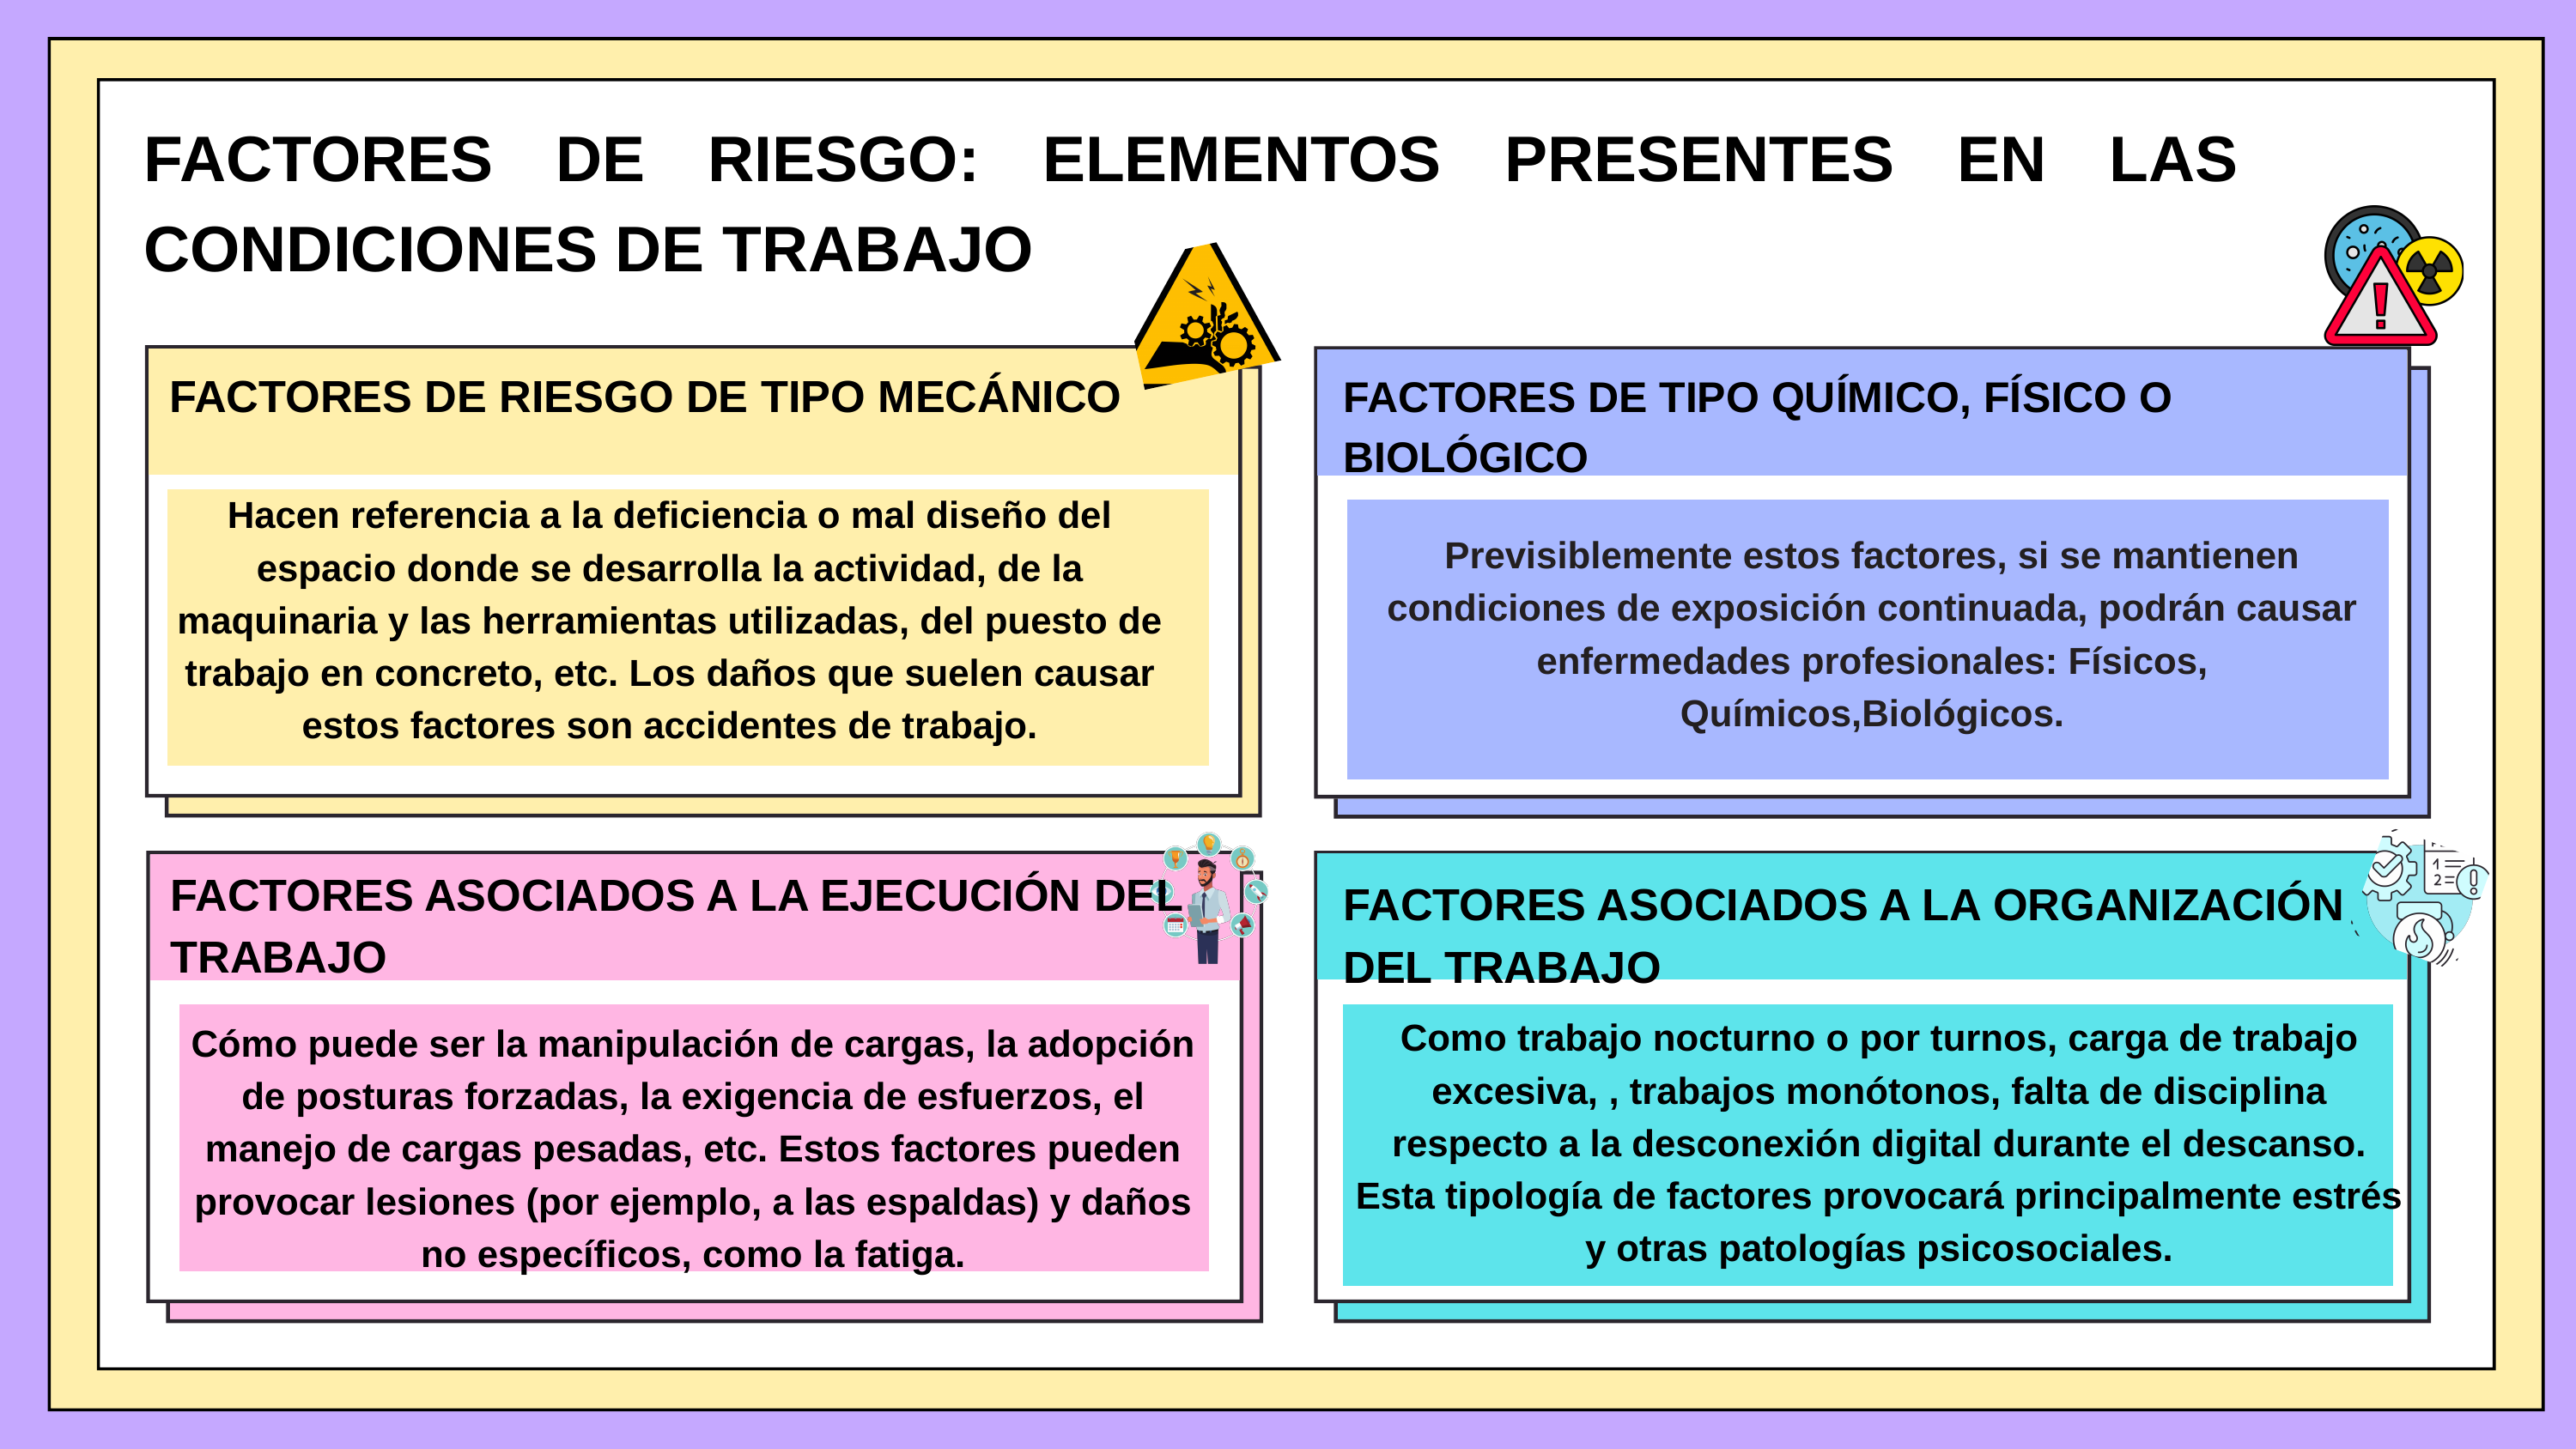

FACTORES DE RIESGO: ELEMENTOS PRESENTES EN LAS CONDICIONES DE TRABAJO

FACTORES DE RIESGO DE TIPO MECÁNICO
FACTORES DE TIPO QUÍMICO, FÍSICO O BIOLÓGICO
Hacen referencia a la deficiencia o mal diseño del espacio donde se desarrolla la actividad, de la maquinaria y las herramientas utilizadas, del puesto de trabajo en concreto, etc. Los daños que suelen causar estos factores son accidentes de trabajo.

Previsiblemente estos factores, si se mantienen condiciones de exposición continuada, podrán causar enfermedades profesionales: Físicos, Químicos,Biológicos.

FACTORES ASOCIADOS A LA EJECUCIÓN DEL TRABAJO
FACTORES ASOCIADOS A LA ORGANIZACIÓN DEL TRABAJO

Como trabajo nocturno o por turnos, carga de trabajo excesiva, , trabajos monótonos, falta de disciplina respecto a la desconexión digital durante el descanso. Esta tipología de factores provocará principalmente estrés y otras patologías psicosociales.

Cómo puede ser la manipulación de cargas, la adopción de posturas forzadas, la exigencia de esfuerzos, el manejo de cargas pesadas, etc. Estos factores pueden provocar lesiones (por ejemplo, a las espaldas) y daños no específicos, como la fatiga.